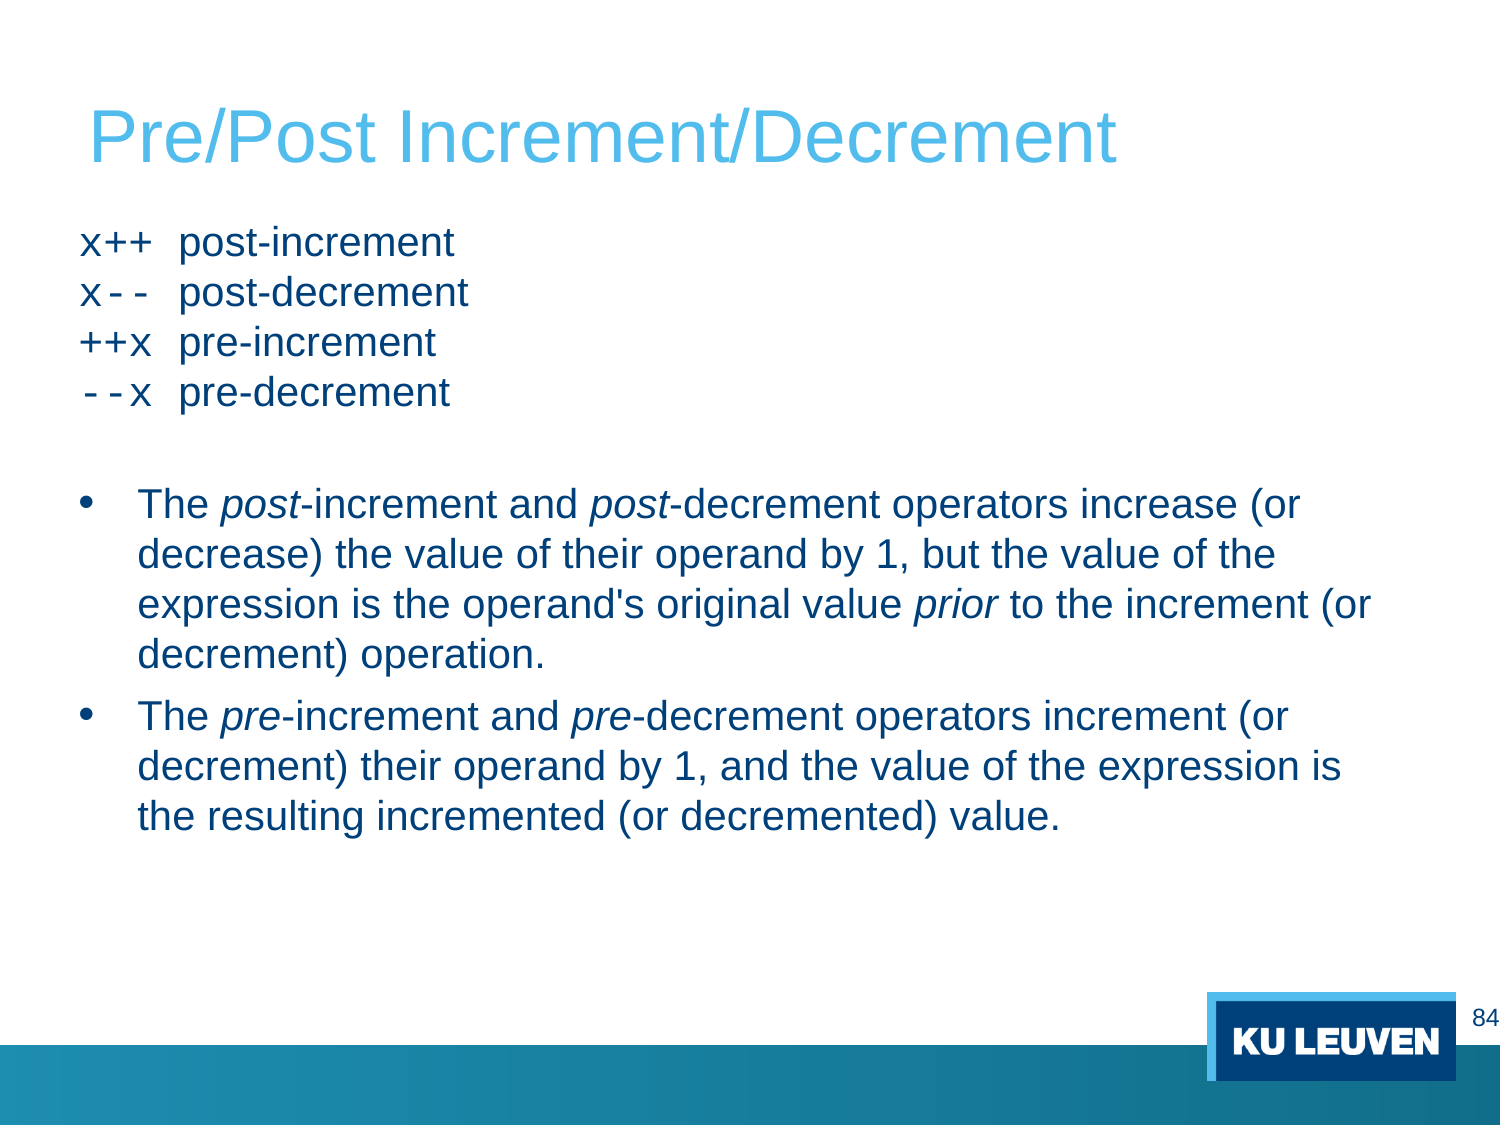

# Pre/Post Increment/Decrement
x++ post-increment
x-- post-decrement
++x pre-increment
--x pre-decrement

The post-increment and post-decrement operators increase (or decrease) the value of their operand by 1, but the value of the expression is the operand's original value prior to the increment (or decrement) operation.
The pre-increment and pre-decrement operators increment (or decrement) their operand by 1, and the value of the expression is the resulting incremented (or decremented) value.

84